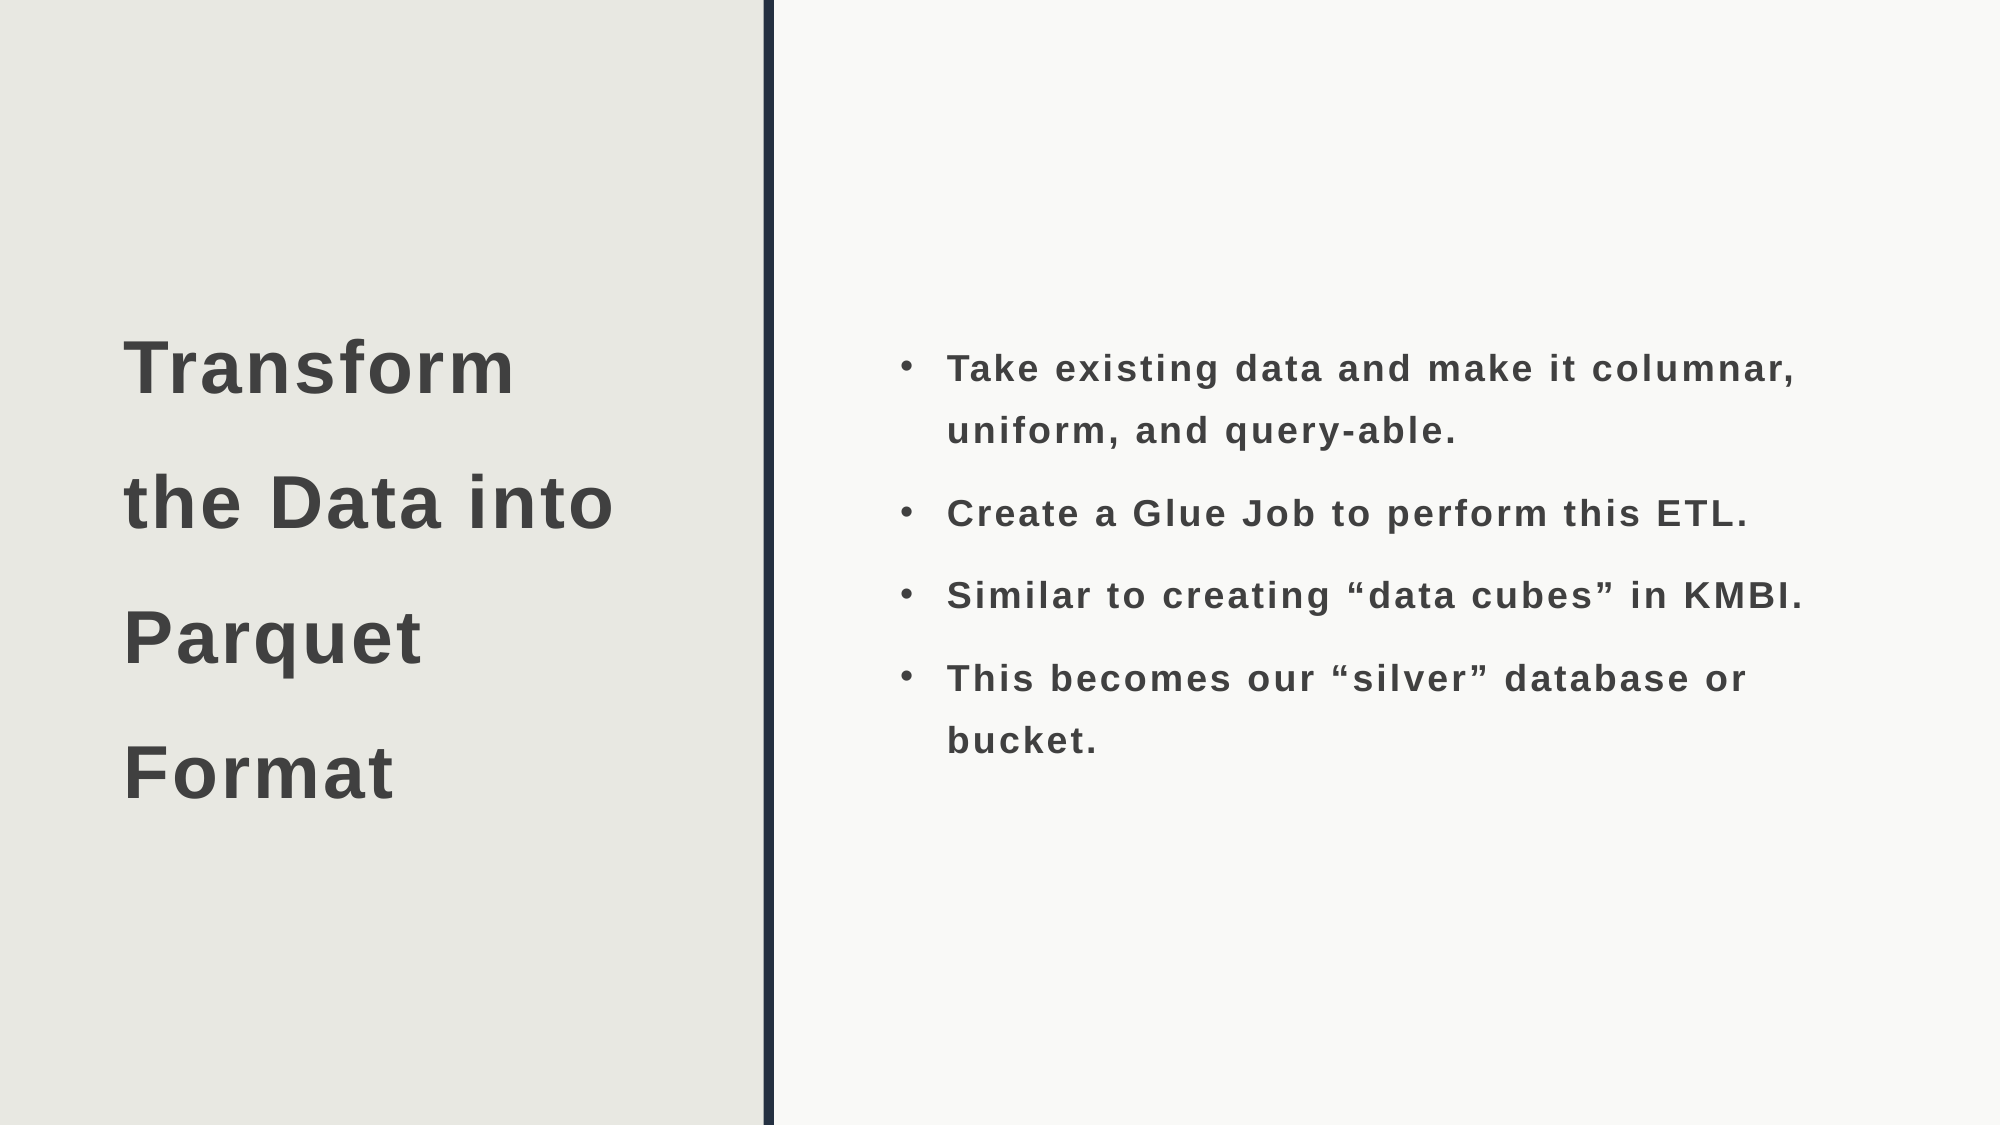

# Transform the Data into Parquet Format
Take existing data and make it columnar, uniform, and query-able.
Create a Glue Job to perform this ETL.
Similar to creating “data cubes” in KMBI.
This becomes our “silver” database or bucket.